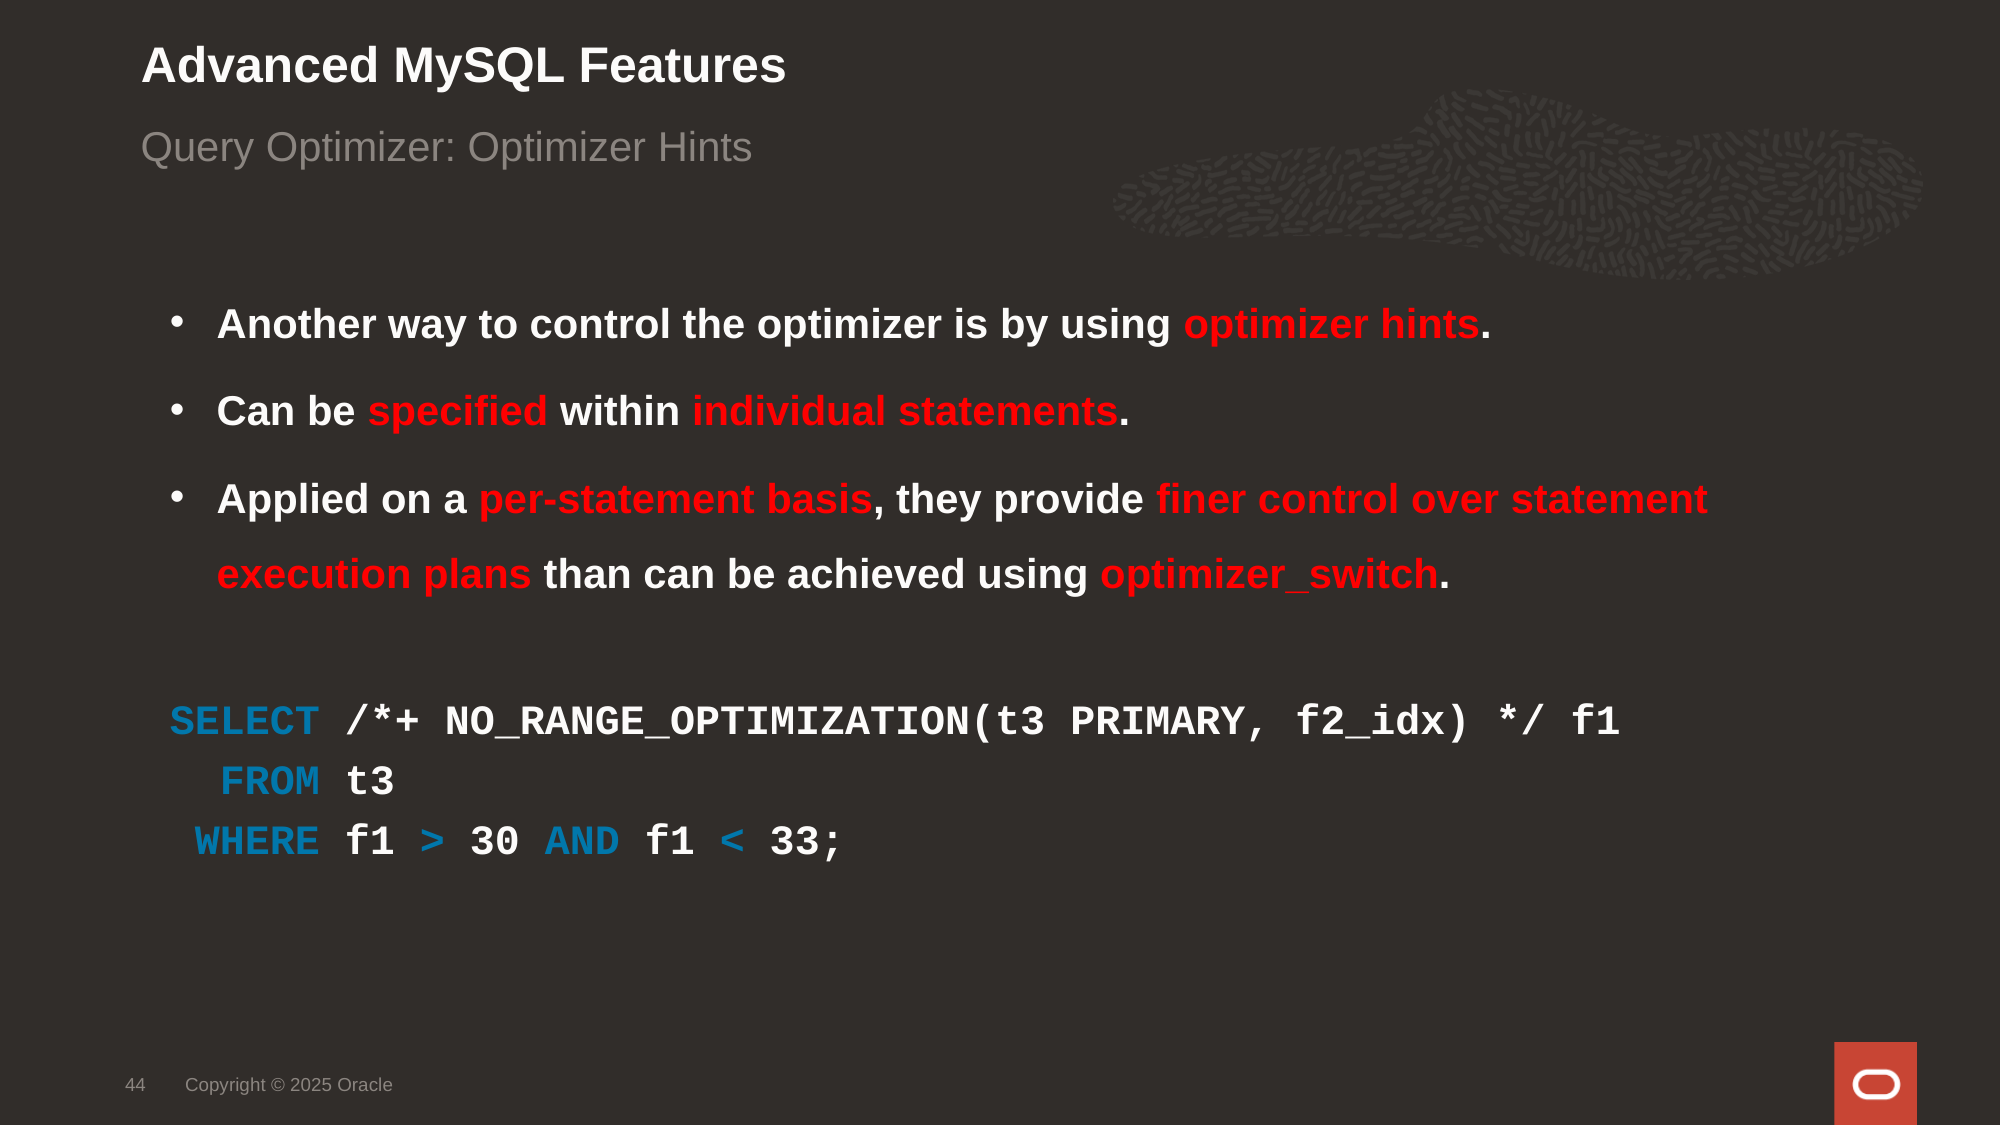

Advanced MySQL Features
Query Optimizer: Optimizer Hints
Another way to control the optimizer is by using optimizer hints.
Can be specified within individual statements.
Applied on a per-statement basis, they provide finer control over statement execution plans than can be achieved using optimizer_switch.

SELECT /*+ NO_RANGE_OPTIMIZATION(t3 PRIMARY, f2_idx) */ f1
  FROM t3
 WHERE f1 > 30 AND f1 < 33;

44
Copyright © 2025 Oracle